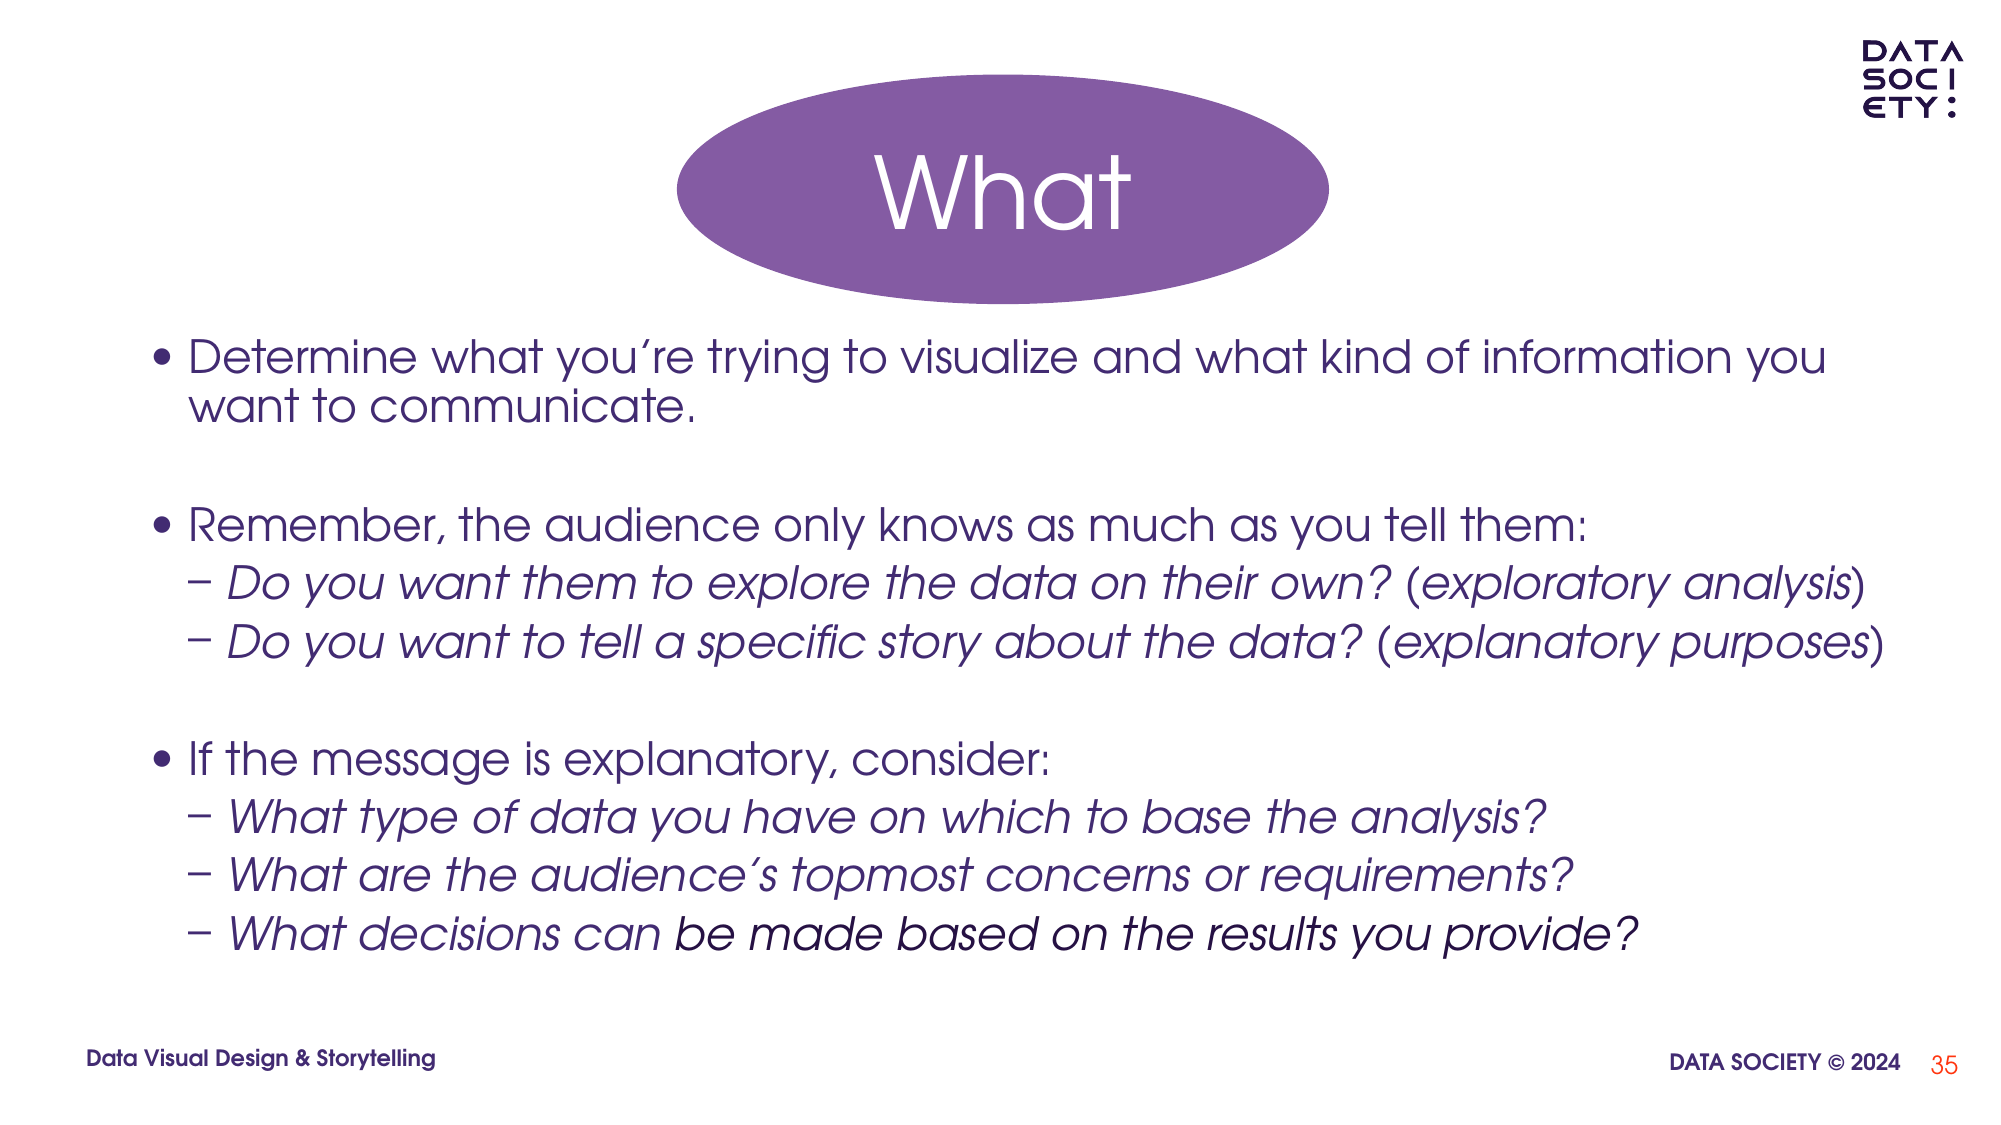

What
Determine what you’re trying to visualize and what kind of information you want to communicate.

Remember, the audience only knows as much as you tell them:
Do you want them to explore the data on their own? (exploratory analysis)
Do you want to tell a specific story about the data? (explanatory purposes)

If the message is explanatory, consider:
What type of data you have on which to base the analysis?
What are the audience’s topmost concerns or requirements?
What decisions can be made based on the results you provide?

35